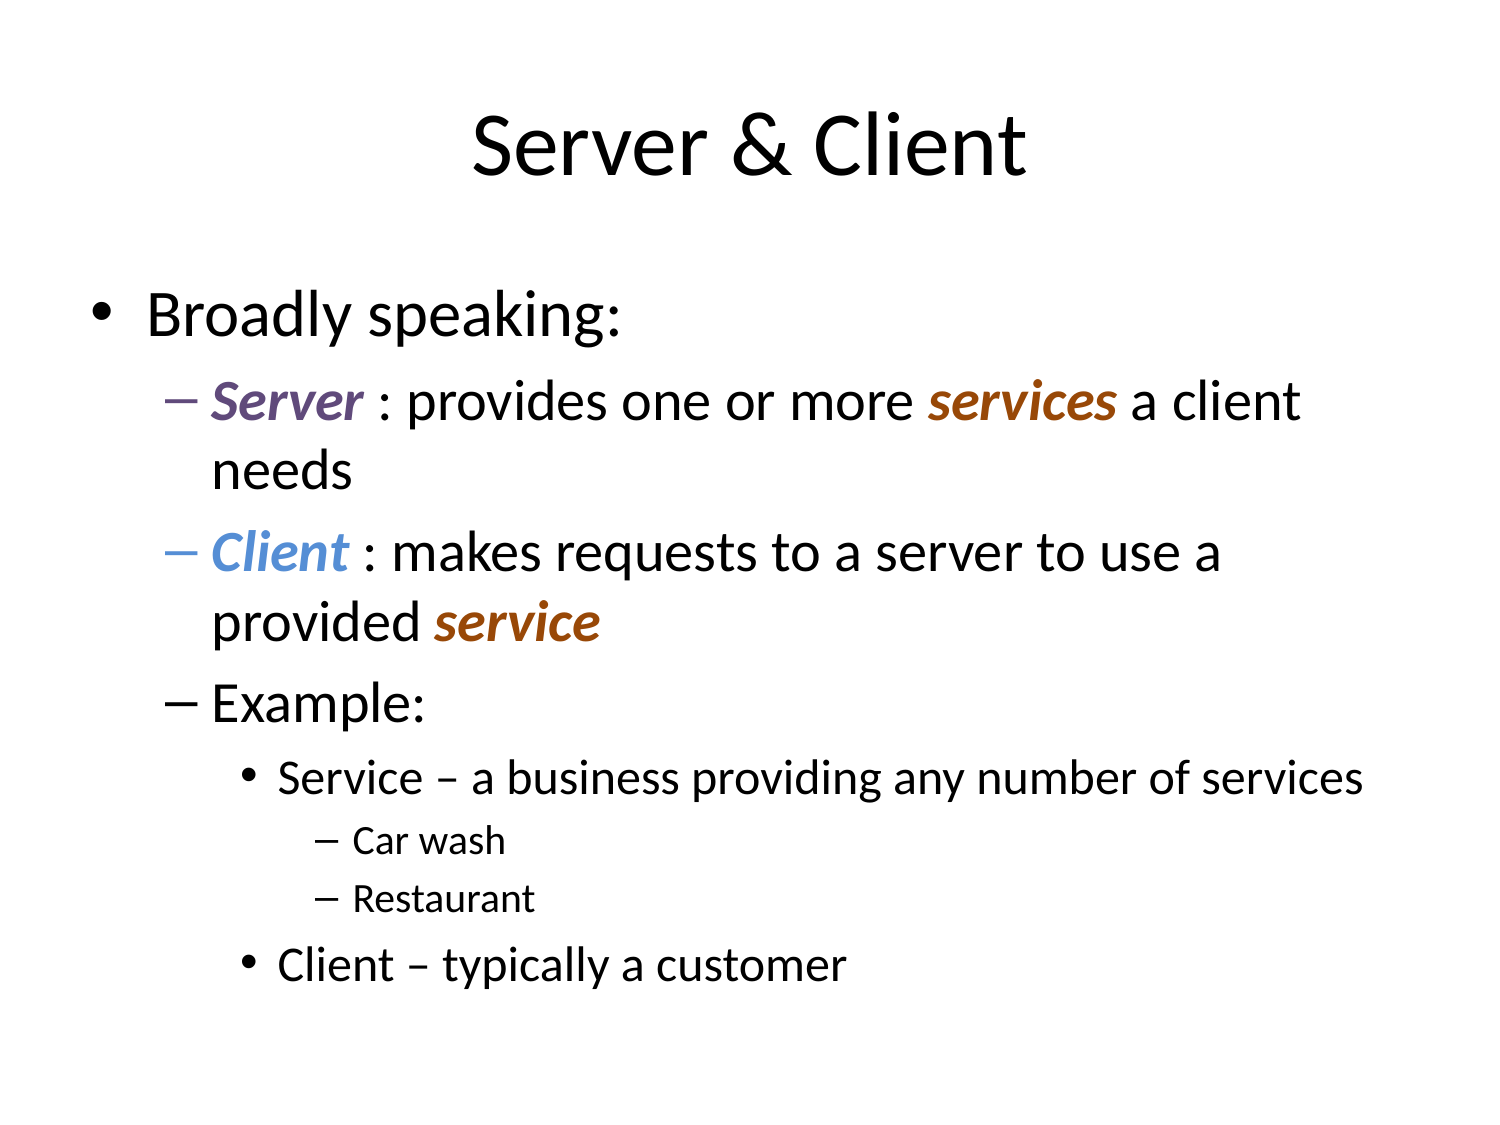

# Server & Client
Broadly speaking:
Server : provides one or more services a client needs
Client : makes requests to a server to use a provided service
Example:
Service – a business providing any number of services
Car wash
Restaurant
Client – typically a customer